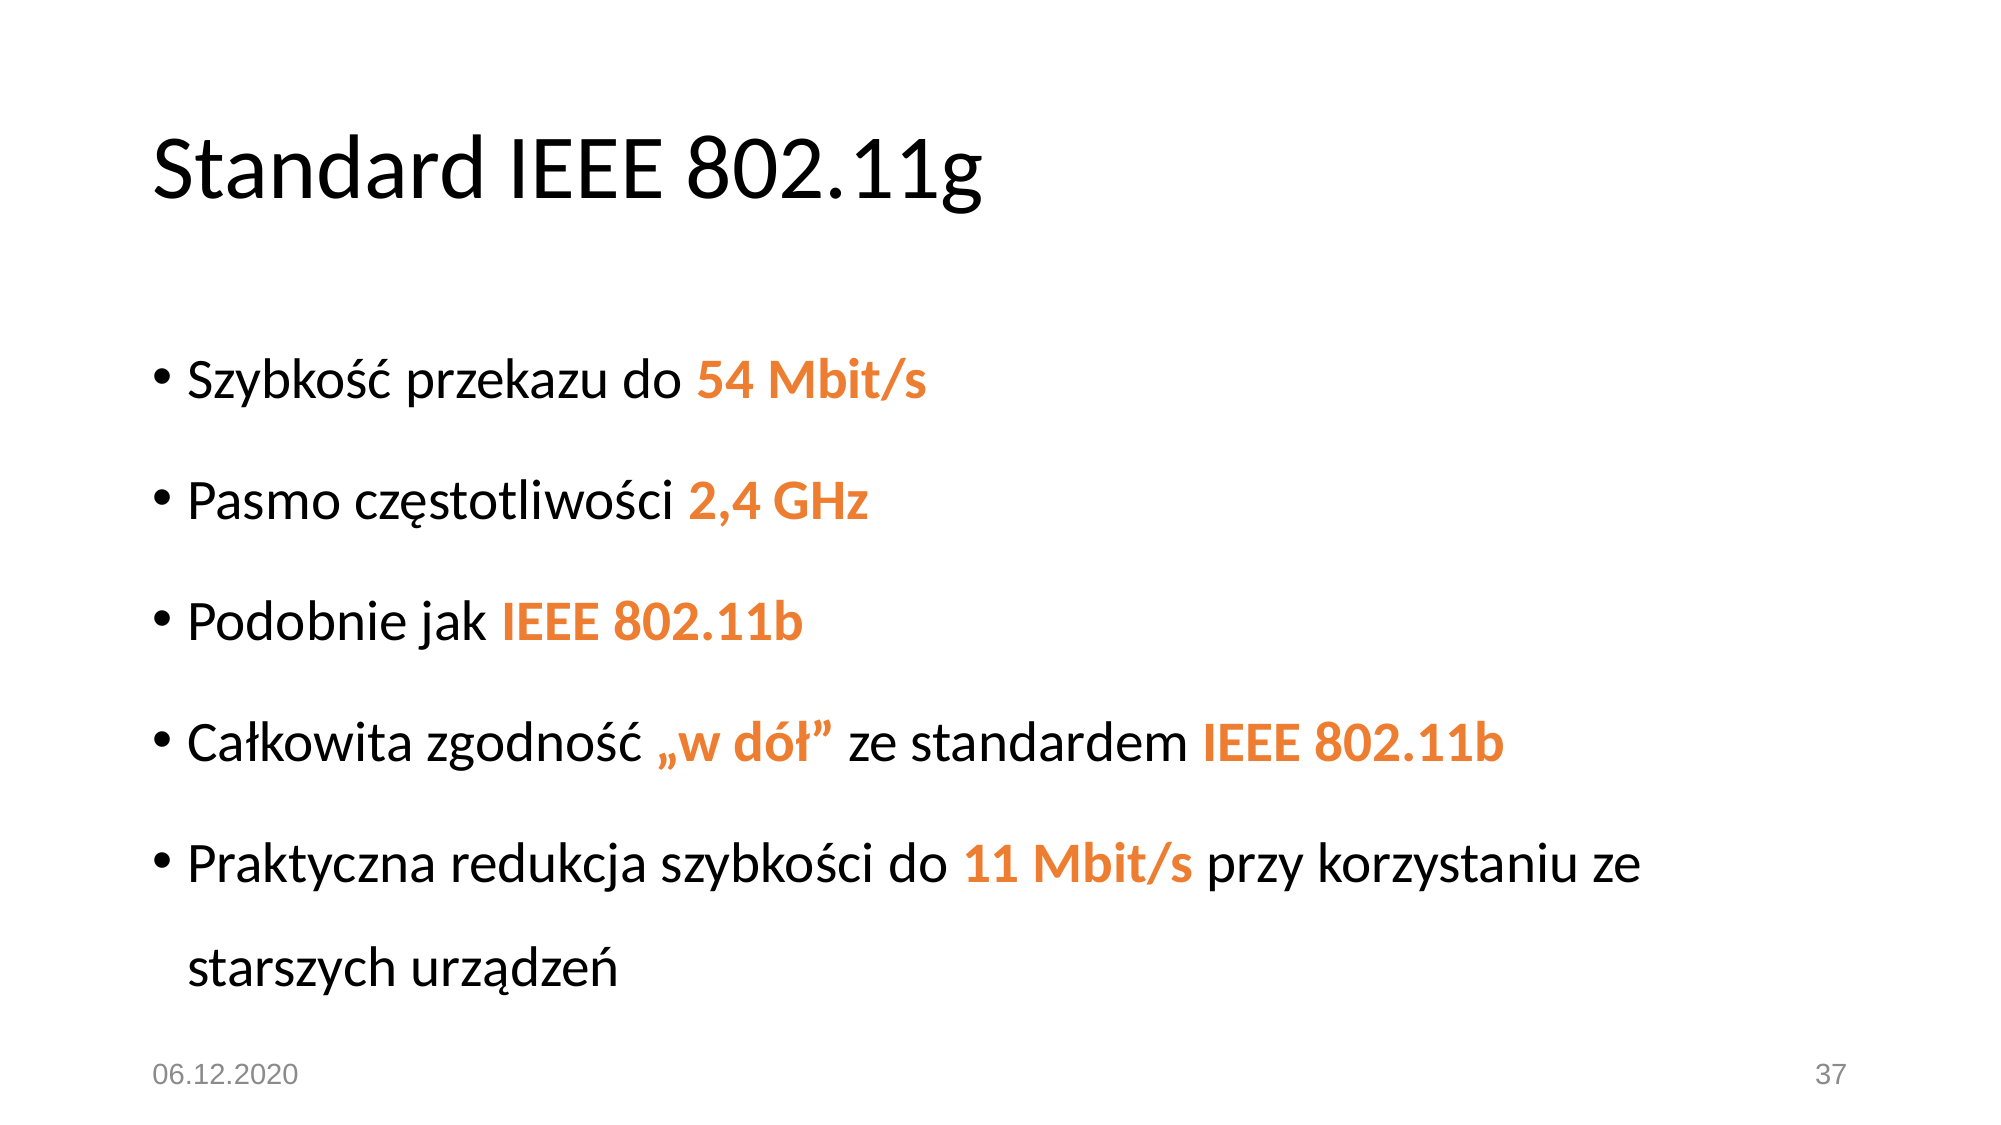

# Standard IEEE 802.11g
Szybkość przekazu do 54 Mbit/s
Pasmo częstotliwości 2,4 GHz
Podobnie jak IEEE 802.11b
Całkowita zgodność „w dół” ze standardem IEEE 802.11b
Praktyczna redukcja szybkości do 11 Mbit/s przy korzystaniu ze starszych urządzeń
06.12.2020
37